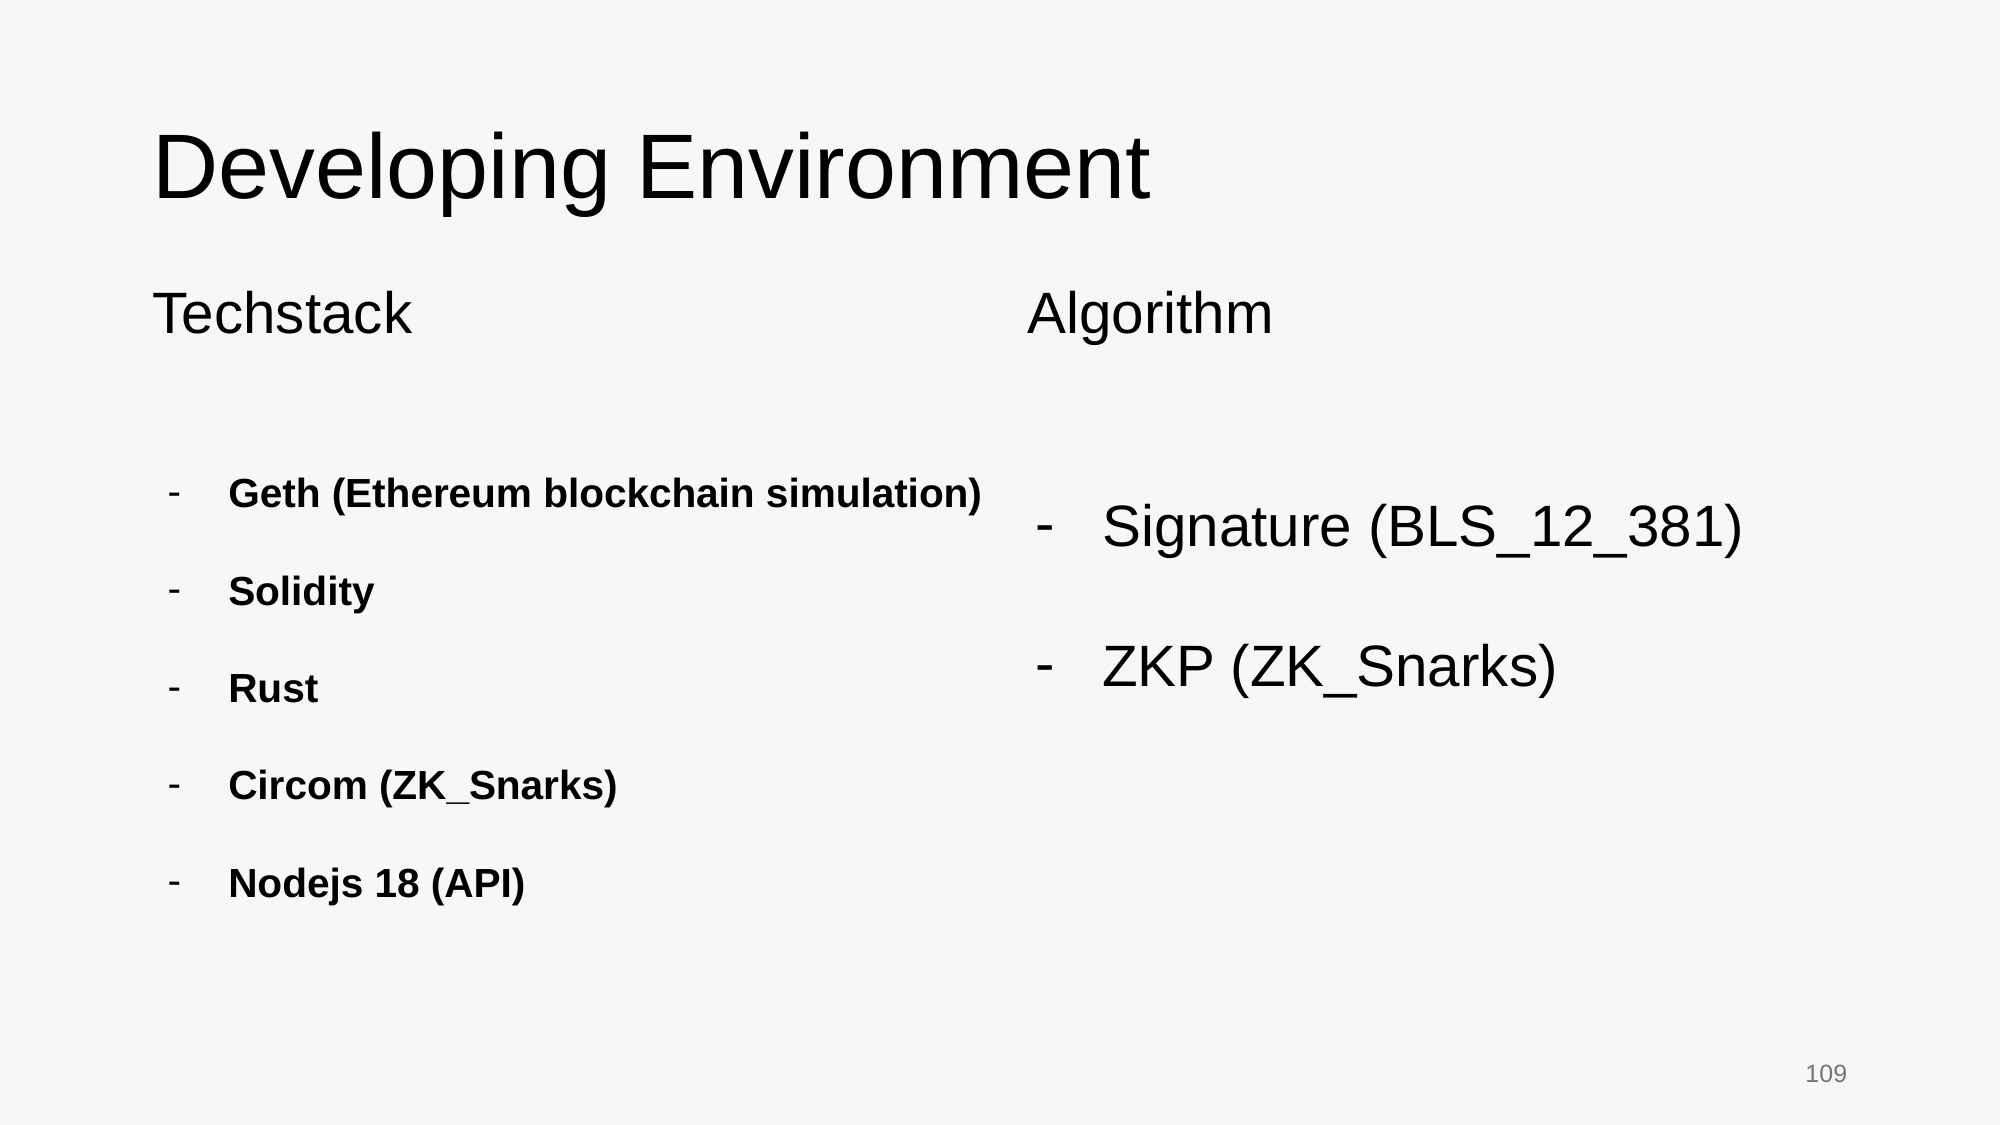

# Developing Environment
Techstack
Algorithm
Geth (Ethereum blockchain simulation)
Solidity
Rust
Circom (ZK_Snarks)
Nodejs 18 (API)
Signature (BLS_12_381)
ZKP (ZK_Snarks)
109